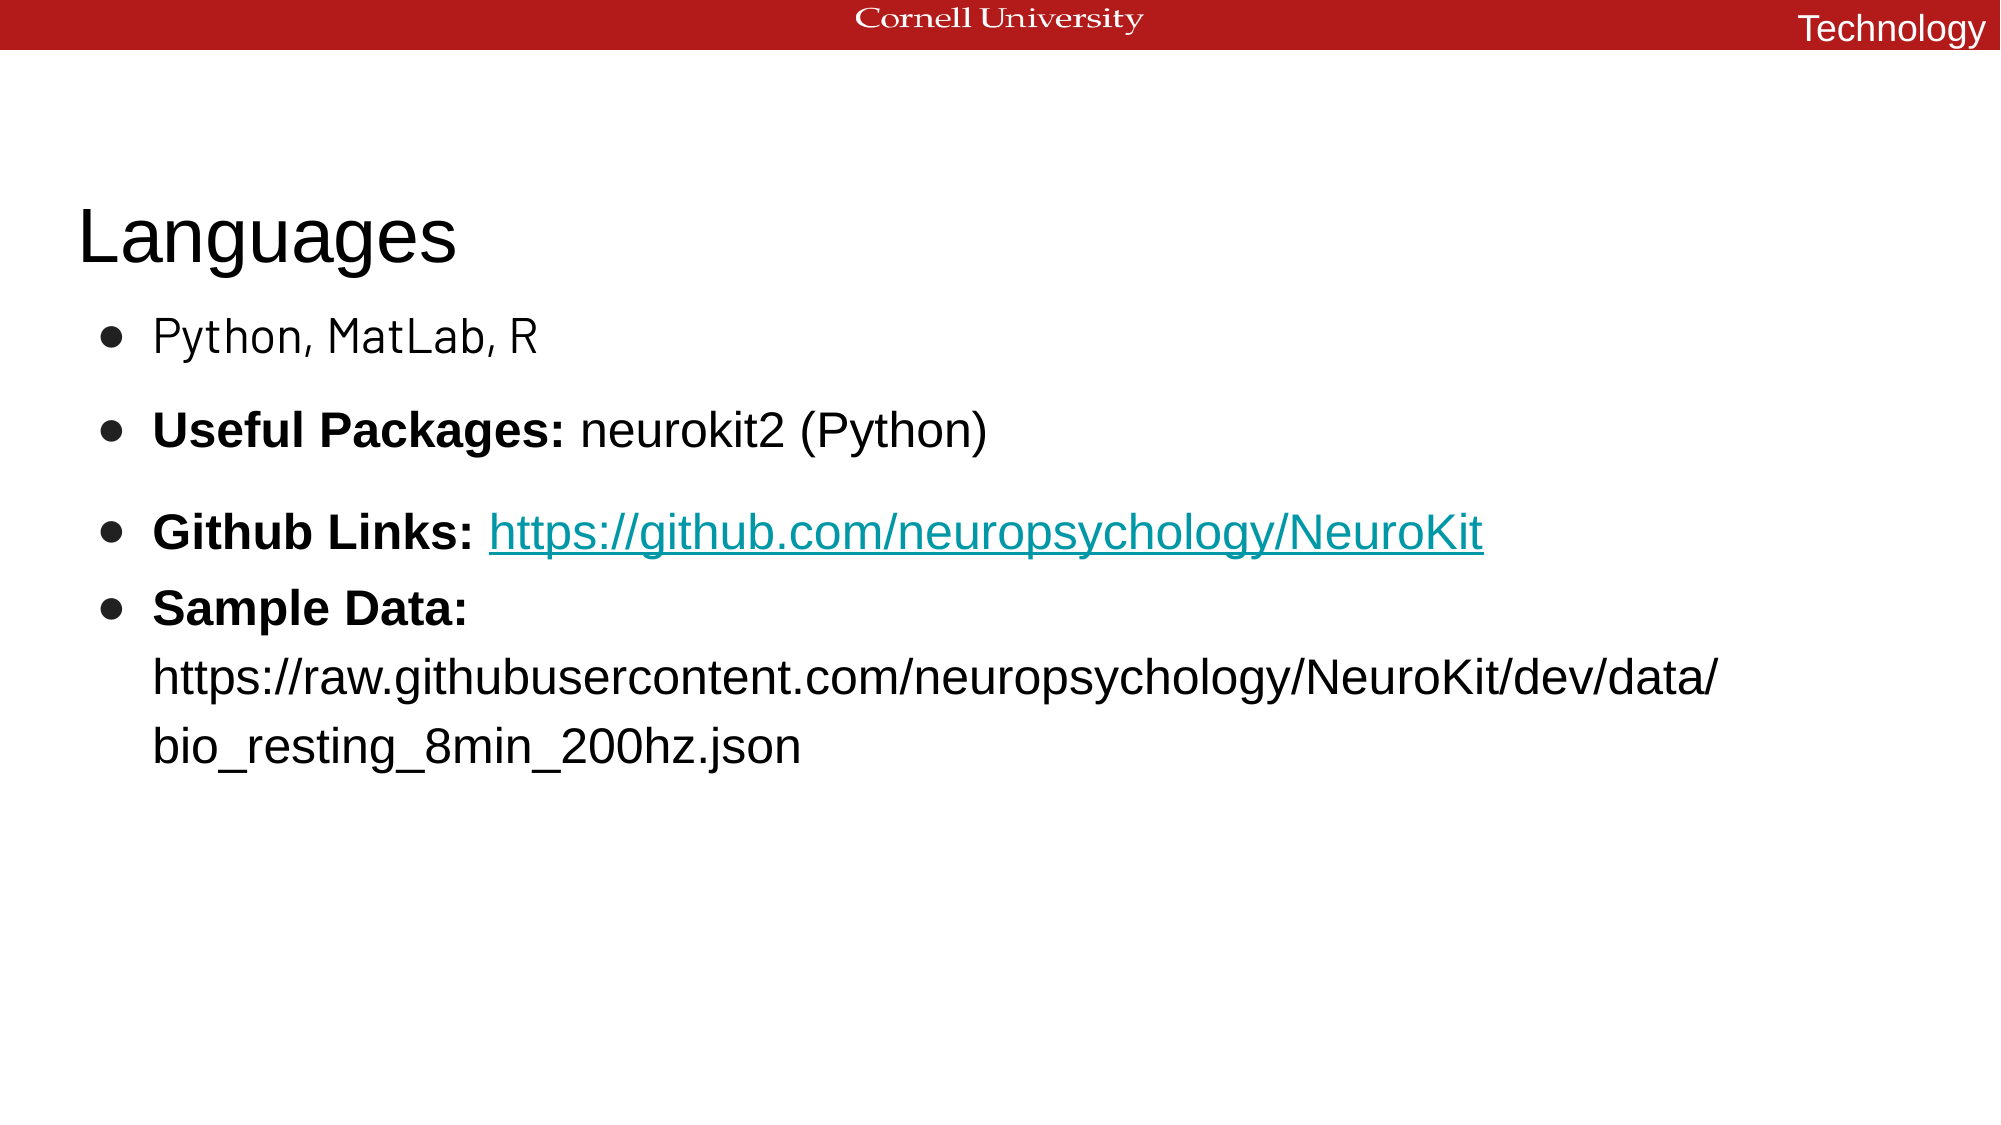

Technology
# Languages
Python, MatLab, R
Useful Packages: neurokit2 (Python)
Github Links: https://github.com/neuropsychology/NeuroKit
Sample Data: https://raw.githubusercontent.com/neuropsychology/NeuroKit/dev/data/bio_resting_8min_200hz.json